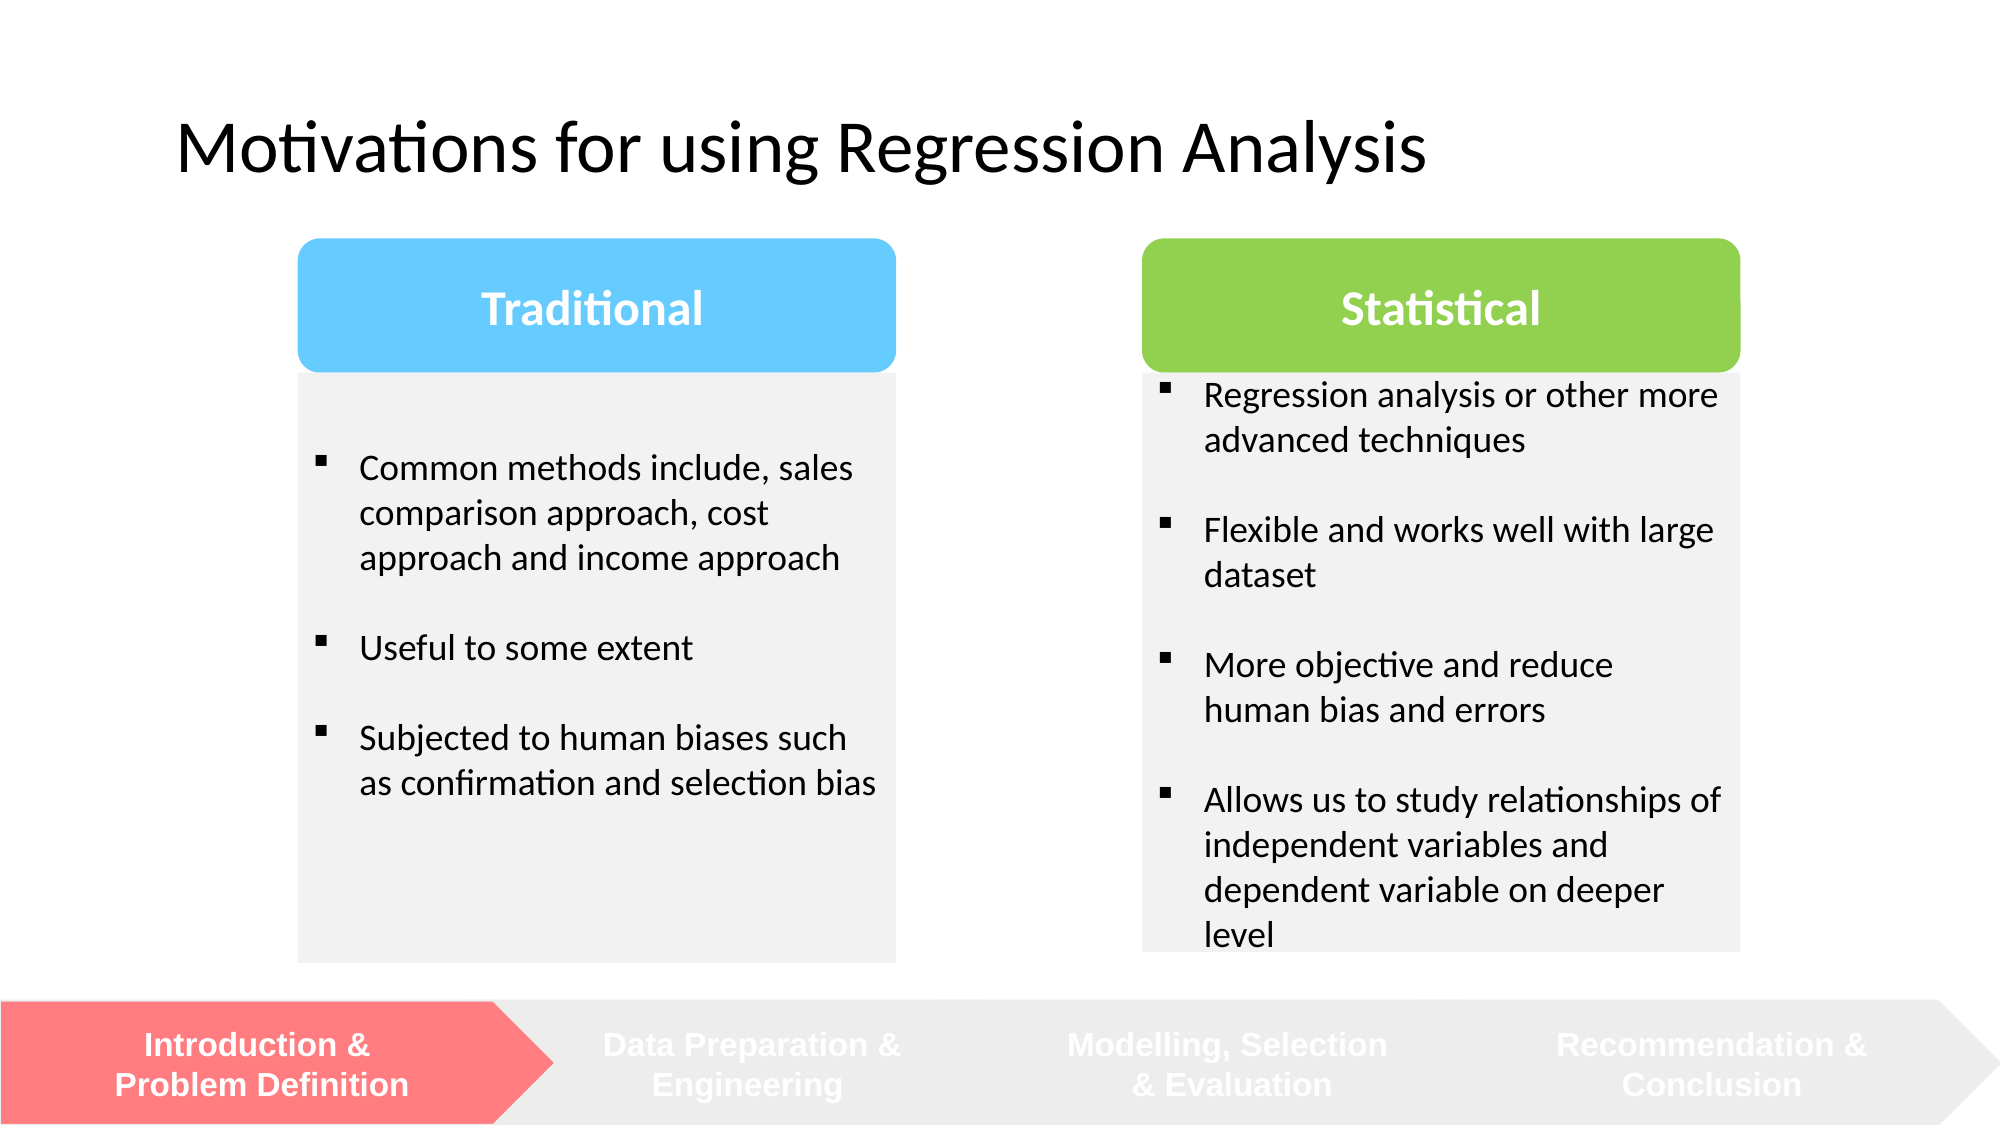

# Motivations for using Regression Analysis
Traditional
Common methods include, sales comparison approach, cost approach and income approach

Useful to some extent

Subjected to human biases such as confirmation and selection bias

Statistical
Regression analysis or other more advanced techniques

Flexible and works well with large dataset

More objective and reduce human bias and errors

Allows us to study relationships of independent variables and dependent variable on deeper level
Introduction &
Problem Definition
Data Preparation &
Engineering
Modelling, Selection
& Evaluation
Recommendation &
Conclusion